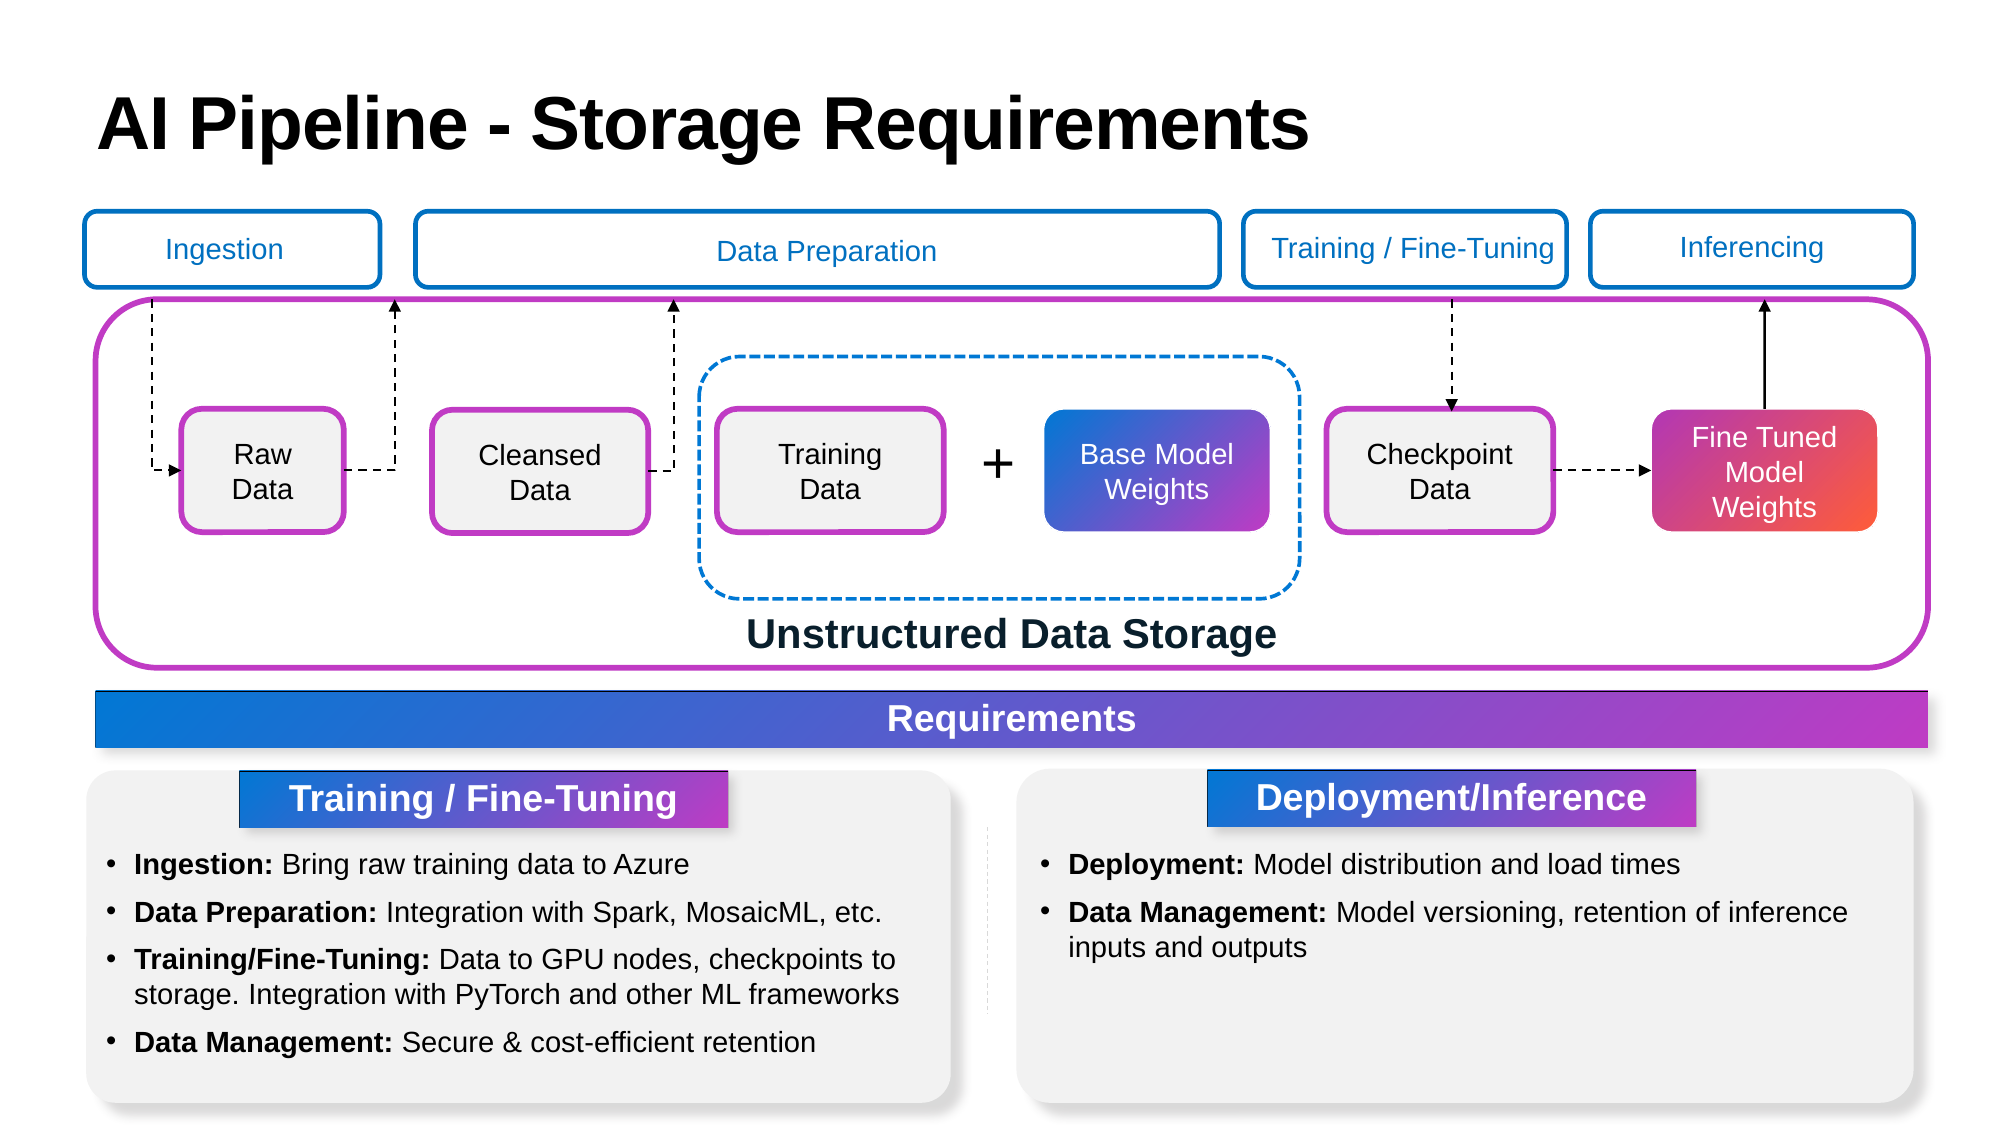

# AI Pipeline - Storage Requirements

Inferencing
Training / Fine-Tuning
Ingestion
Data Preparation

Raw Data
Training Data
Base Model Weights
Checkpoint Data
Fine Tuned Model Weights
Cleansed Data
+
Unstructured Data Storage
Requirements

Deployment/Inference

Training / Fine-Tuning
Ingestion: Bring raw training data to Azure
Data Preparation: Integration with Spark, MosaicML, etc.
Training/Fine-Tuning: Data to GPU nodes, checkpoints to storage. Integration with PyTorch and other ML frameworks
Data Management: Secure & cost-efficient retention
Deployment: Model distribution and load times
Data Management: Model versioning, retention of inference inputs and outputs